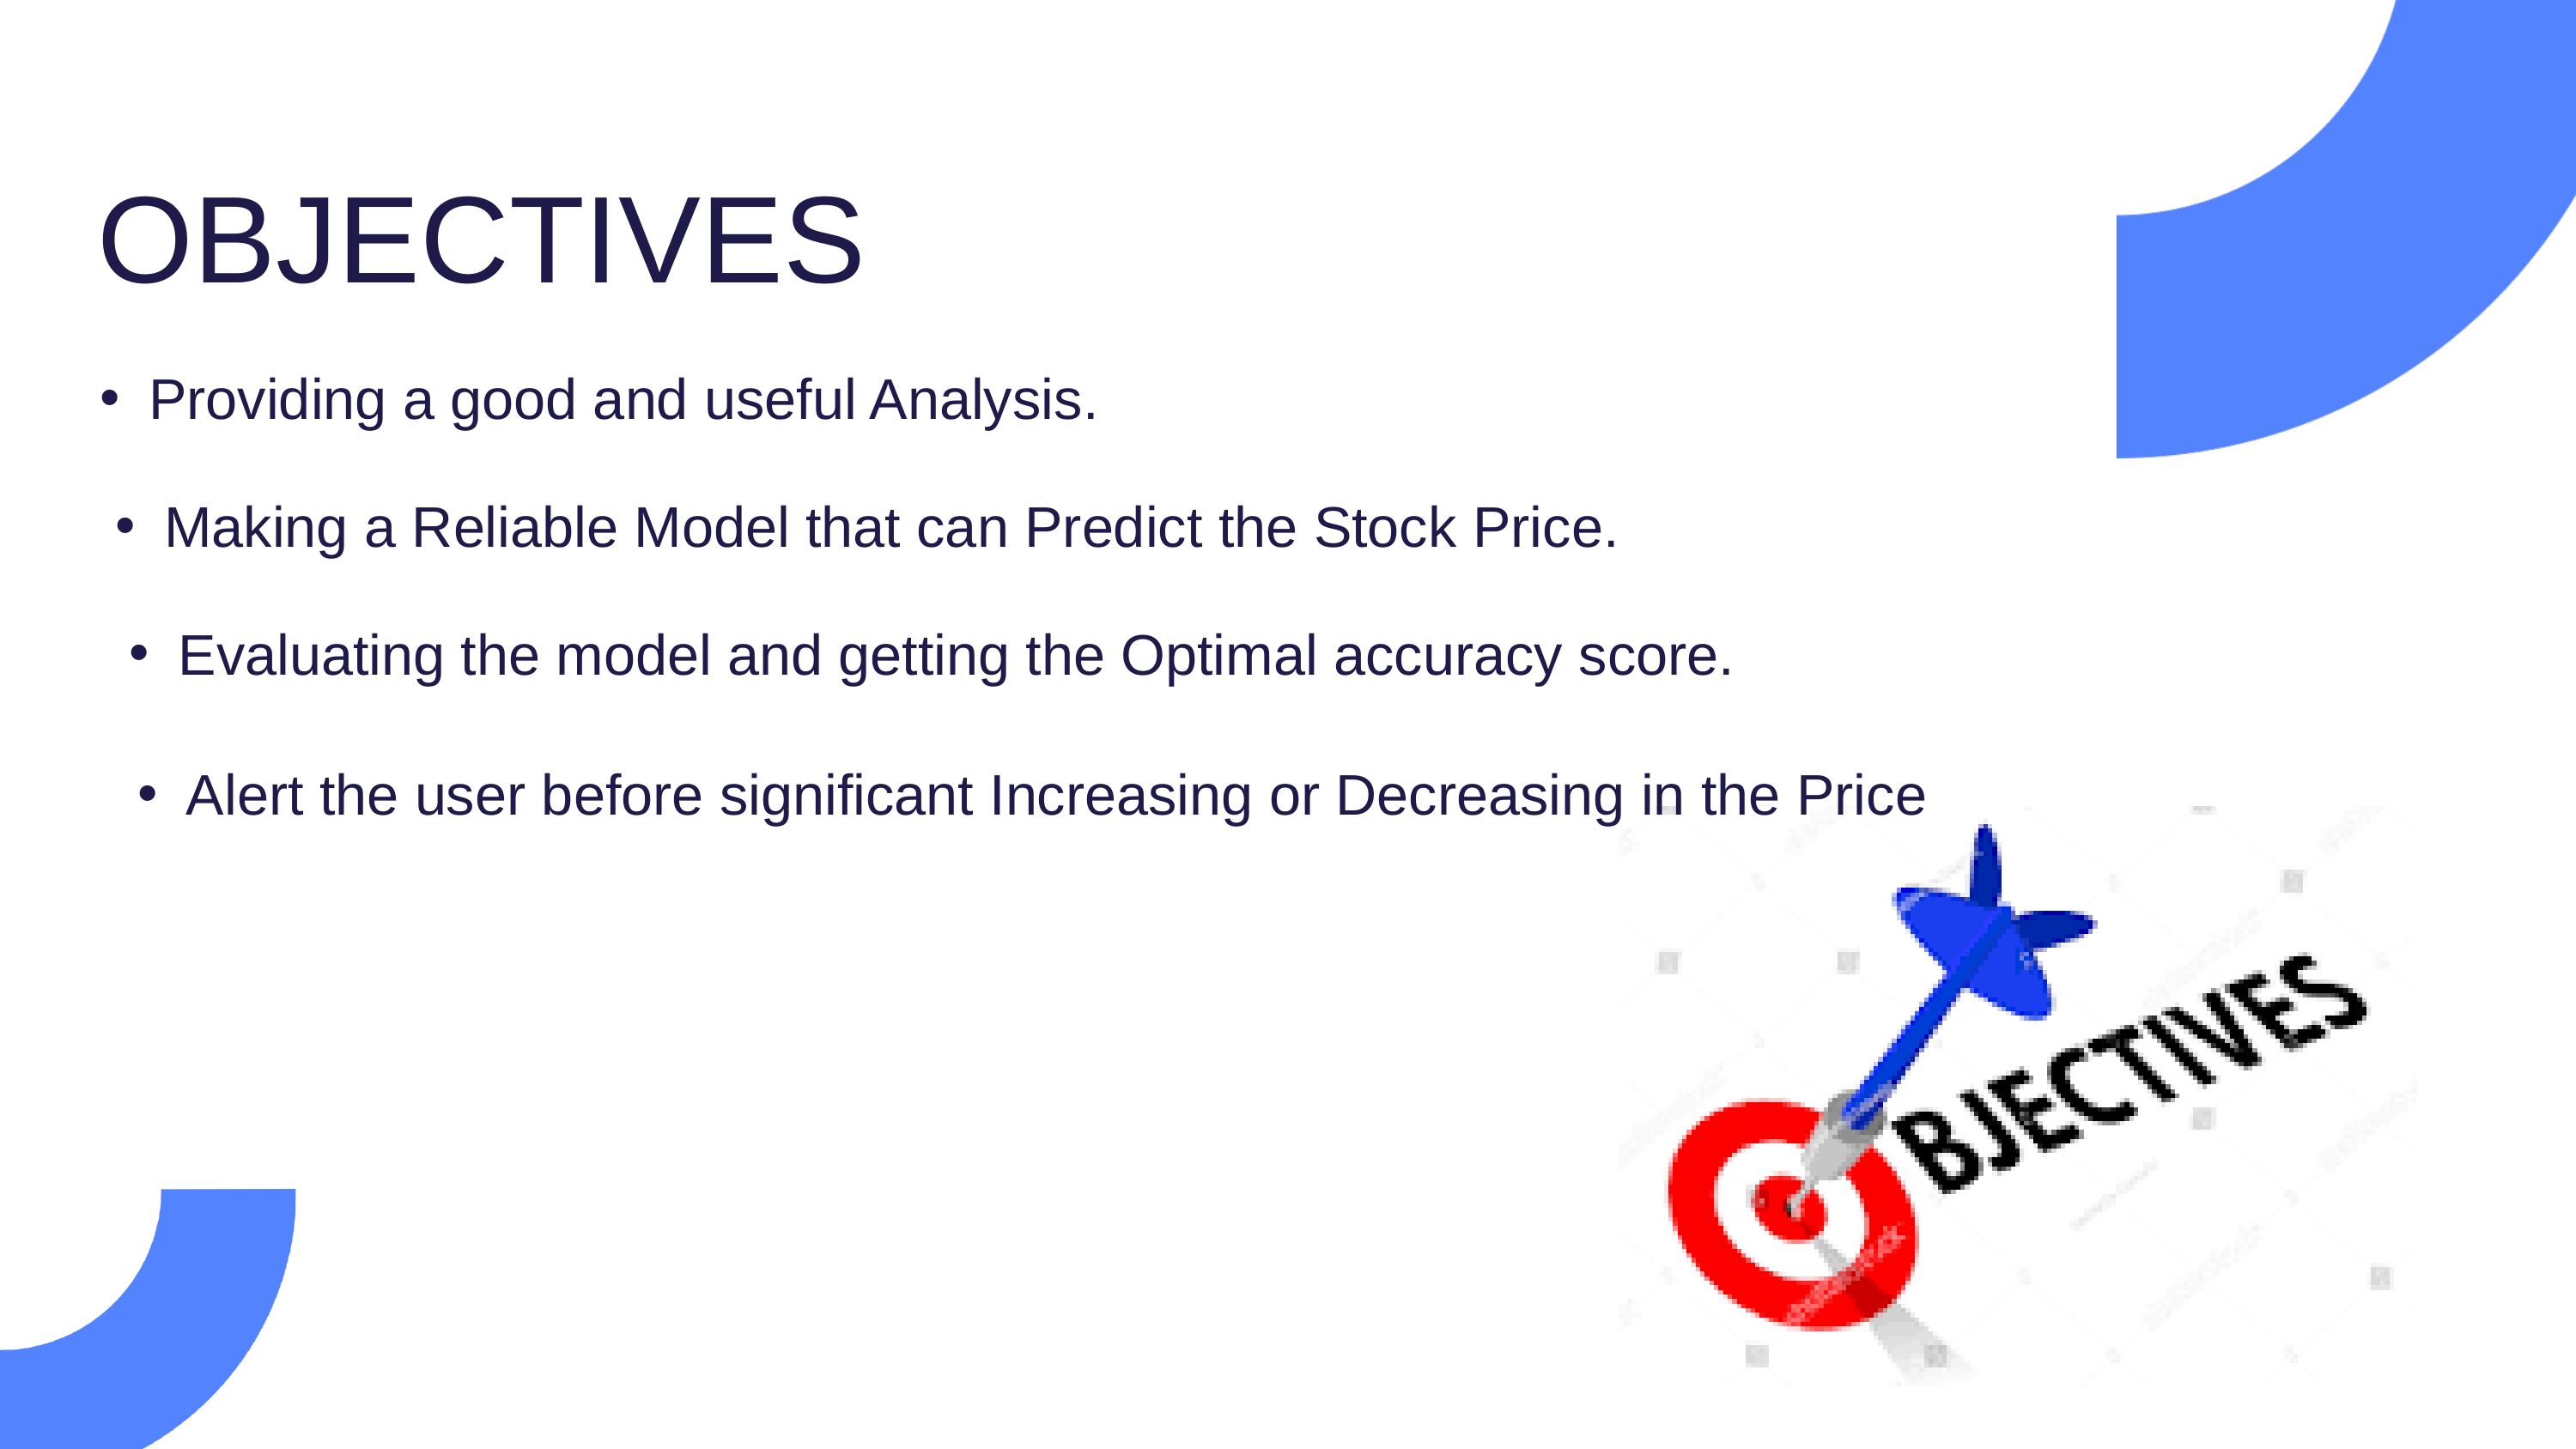

OBJECTIVES
Providing a good and useful Analysis.
Making a Reliable Model that can Predict the Stock Price.
Evaluating the model and getting the Optimal accuracy score.
Alert the user before significant Increasing or Decreasing in the Price